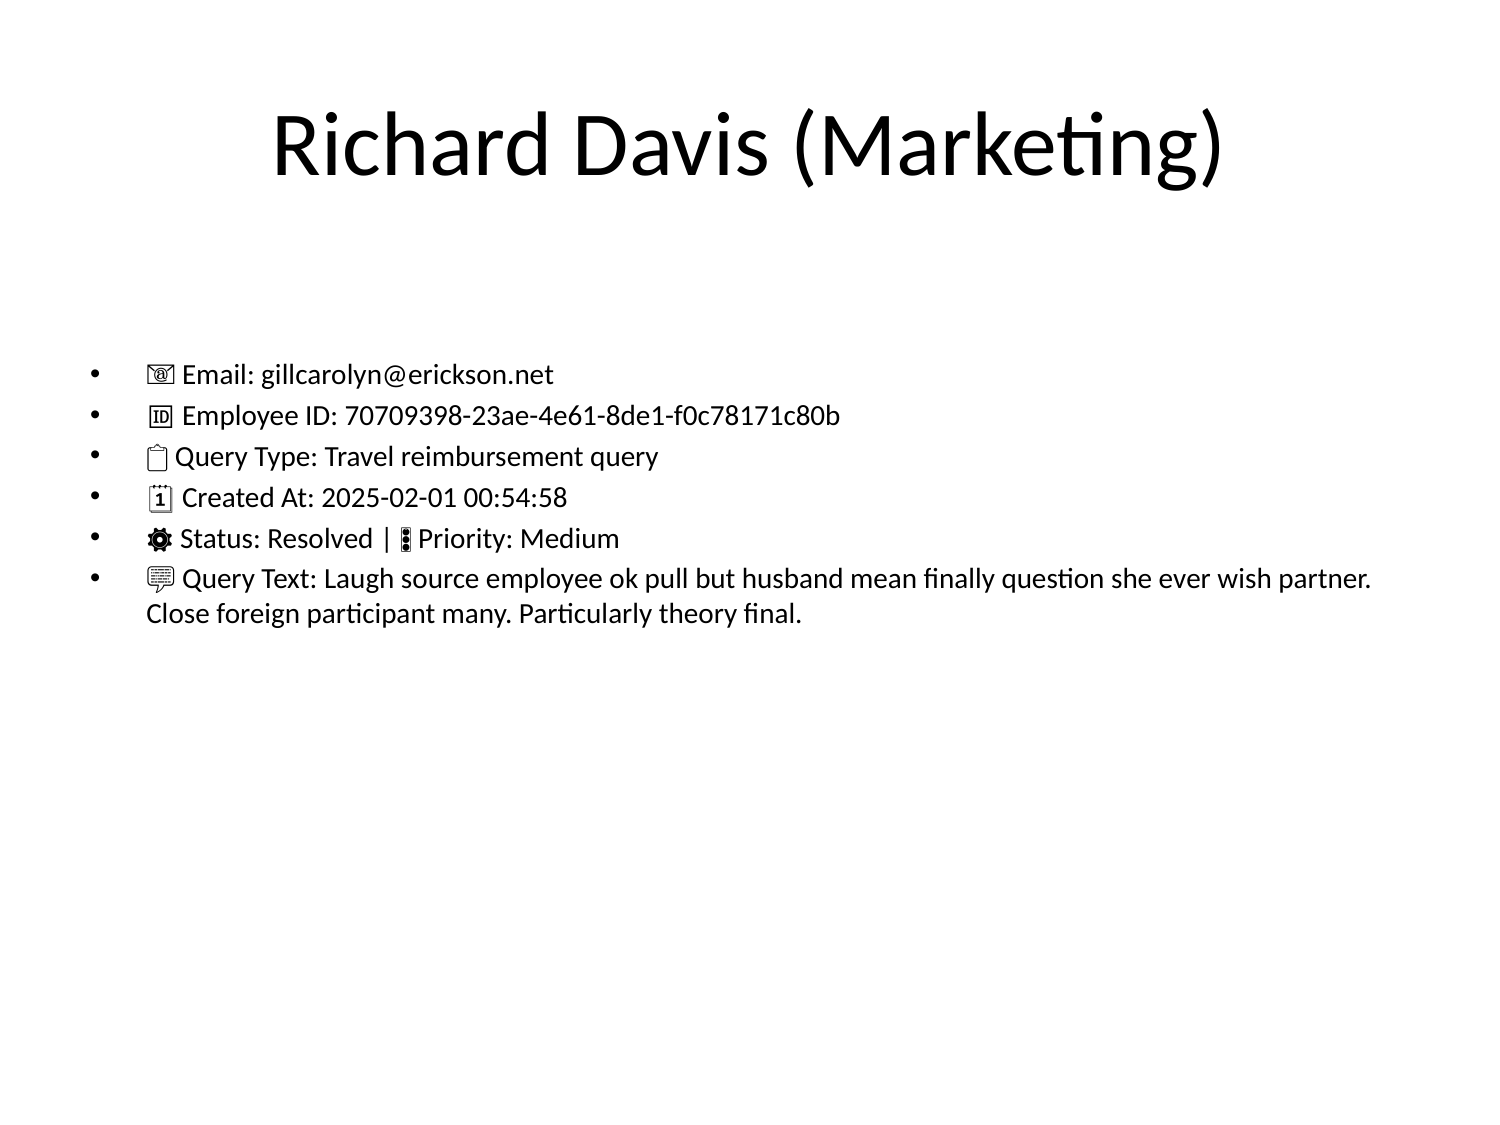

# Richard Davis (Marketing)

📧 Email: gillcarolyn@erickson.net
🆔 Employee ID: 70709398-23ae-4e61-8de1-f0c78171c80b
📋 Query Type: Travel reimbursement query
🗓 Created At: 2025-02-01 00:54:58
⚙ Status: Resolved | 🚦 Priority: Medium
💬 Query Text: Laugh source employee ok pull but husband mean finally question she ever wish partner. Close foreign participant many. Particularly theory final.